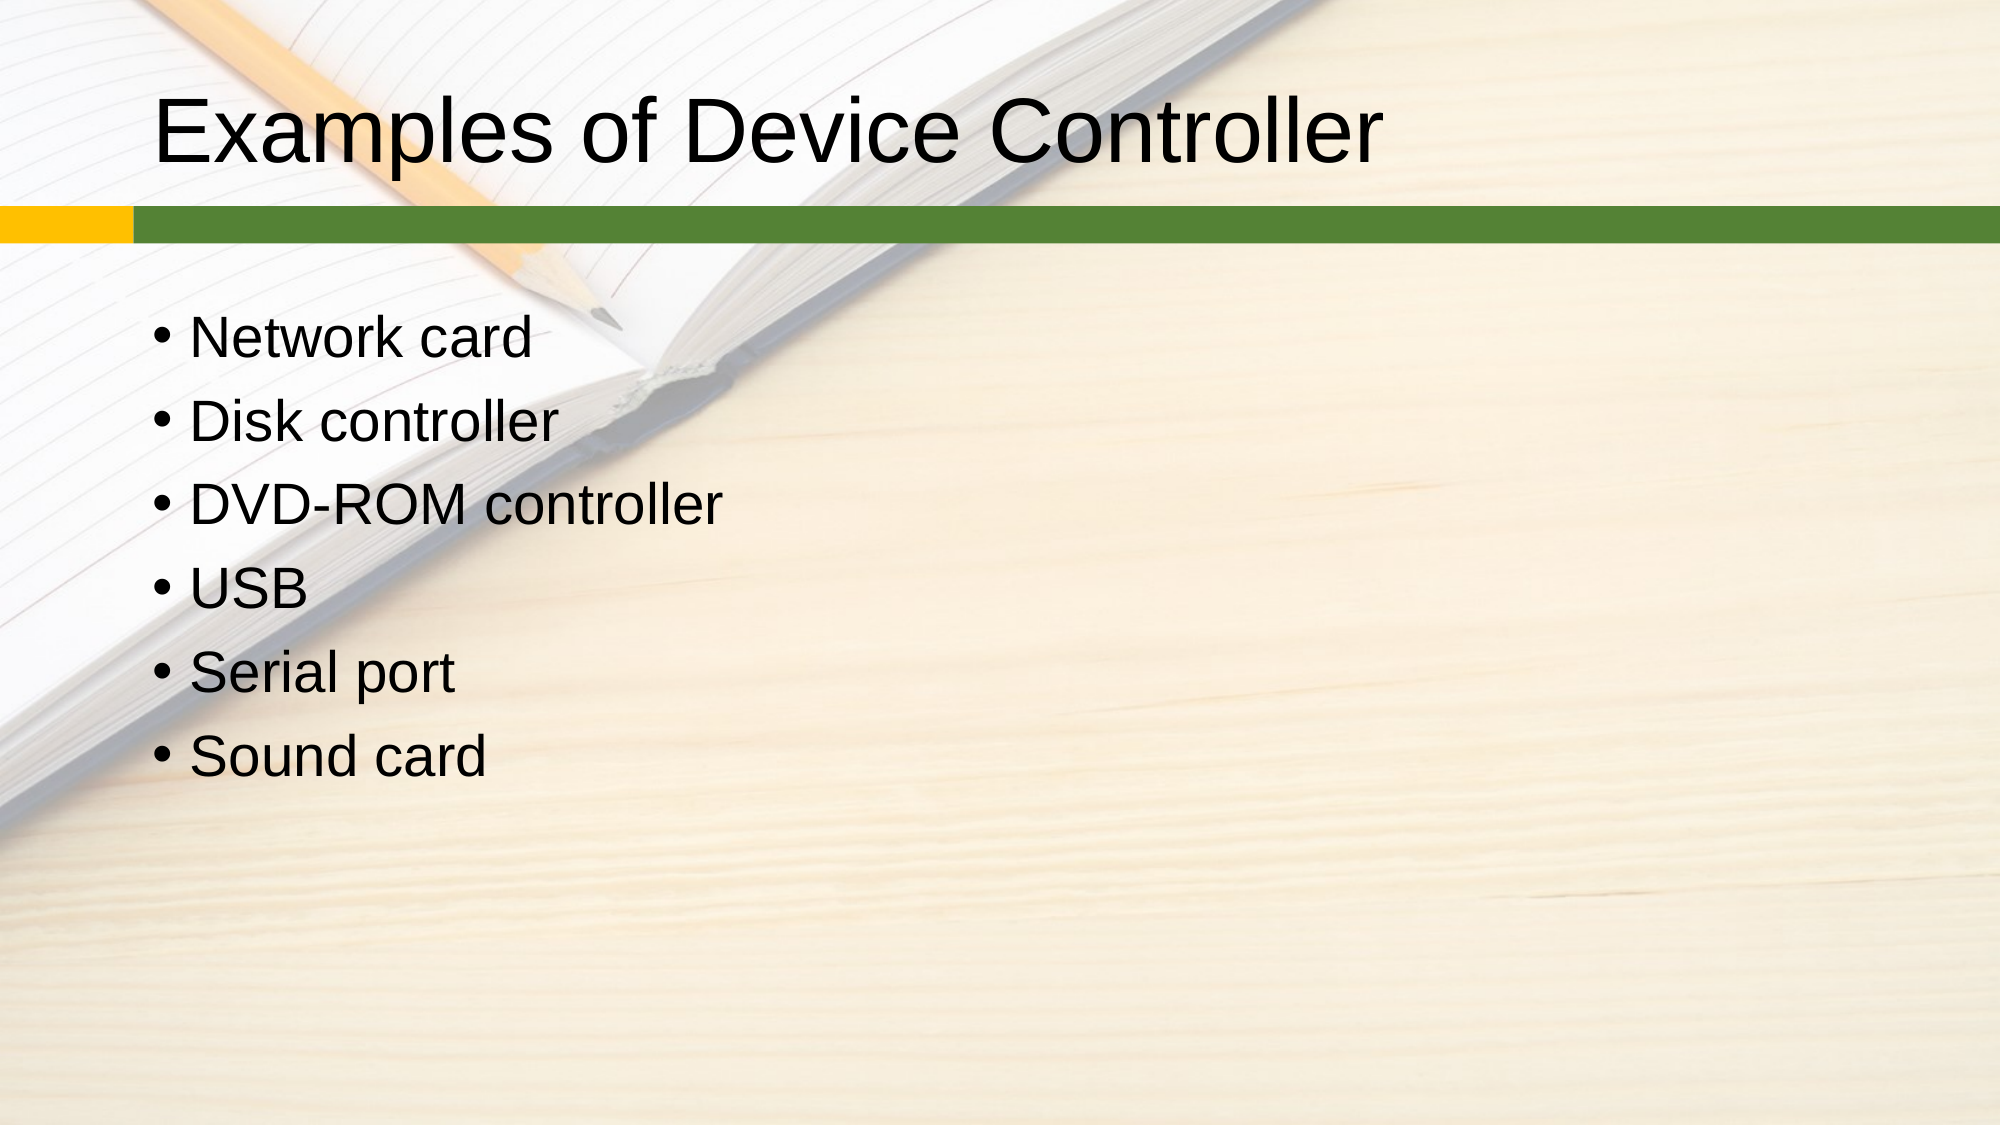

# Examples of Device Controller
Network card
Disk controller
DVD-ROM controller
USB
Serial port
Sound card